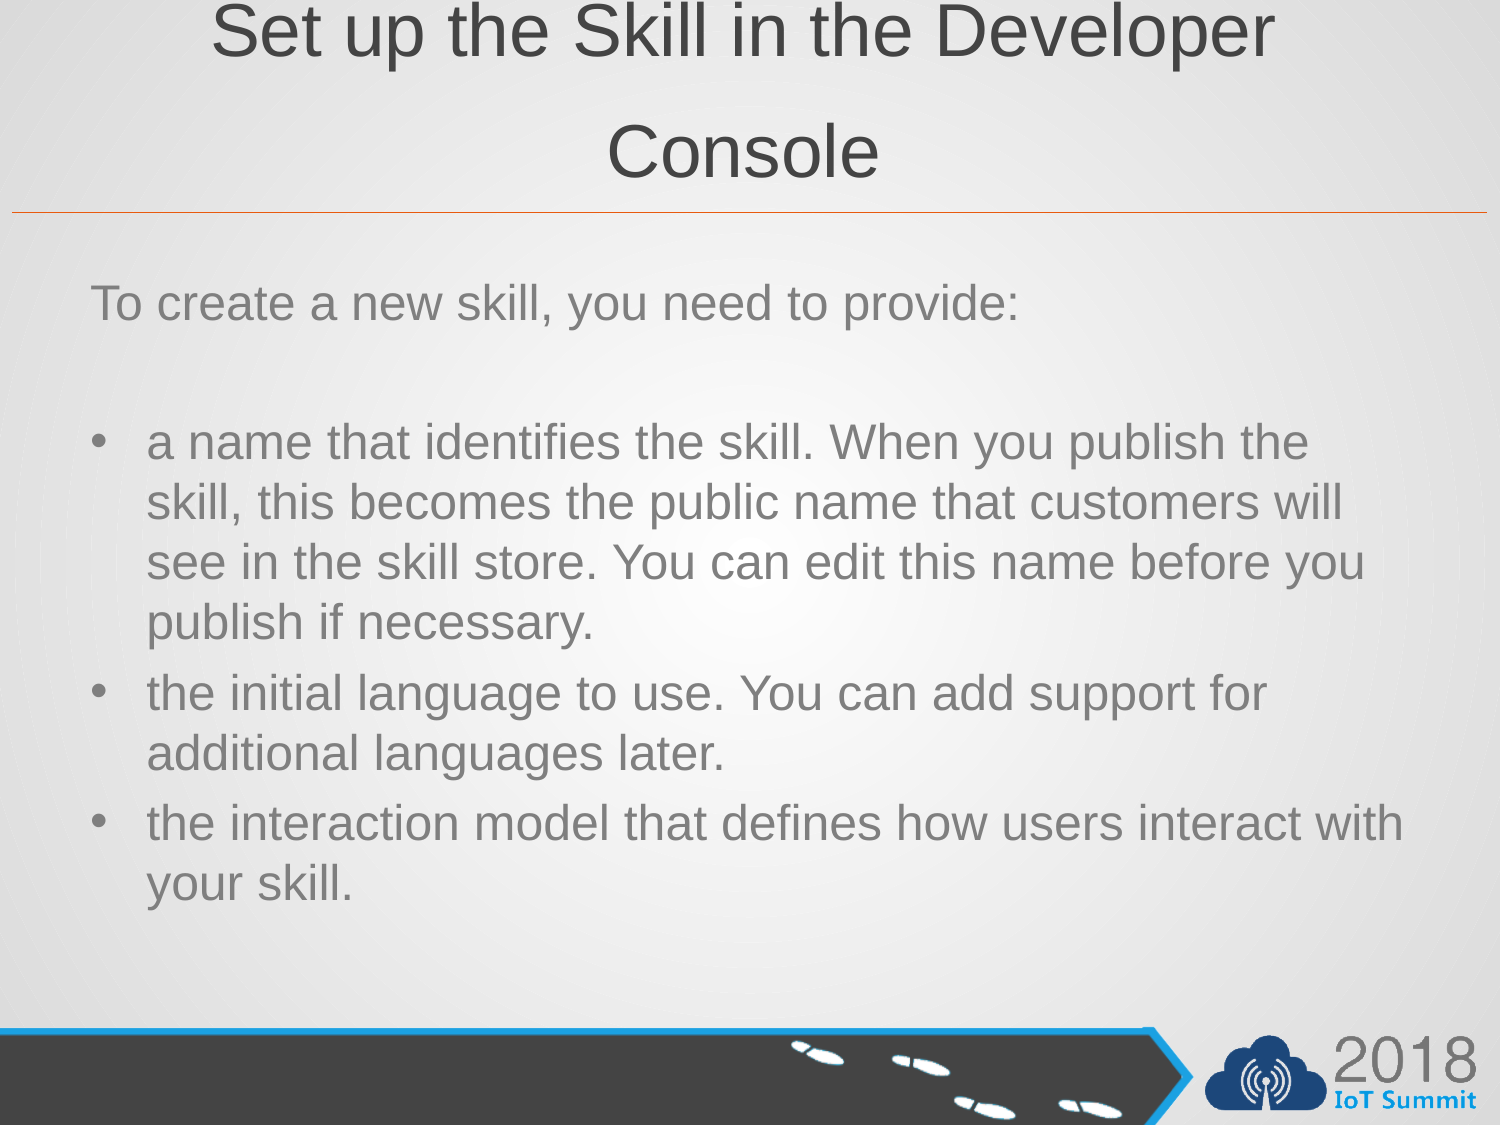

# Set up the Skill in the Developer Console
To create a new skill, you need to provide:

a name that identifies the skill. When you publish the skill, this becomes the public name that customers will see in the skill store. You can edit this name before you publish if necessary.
the initial language to use. You can add support for additional languages later.
the interaction model that defines how users interact with your skill.